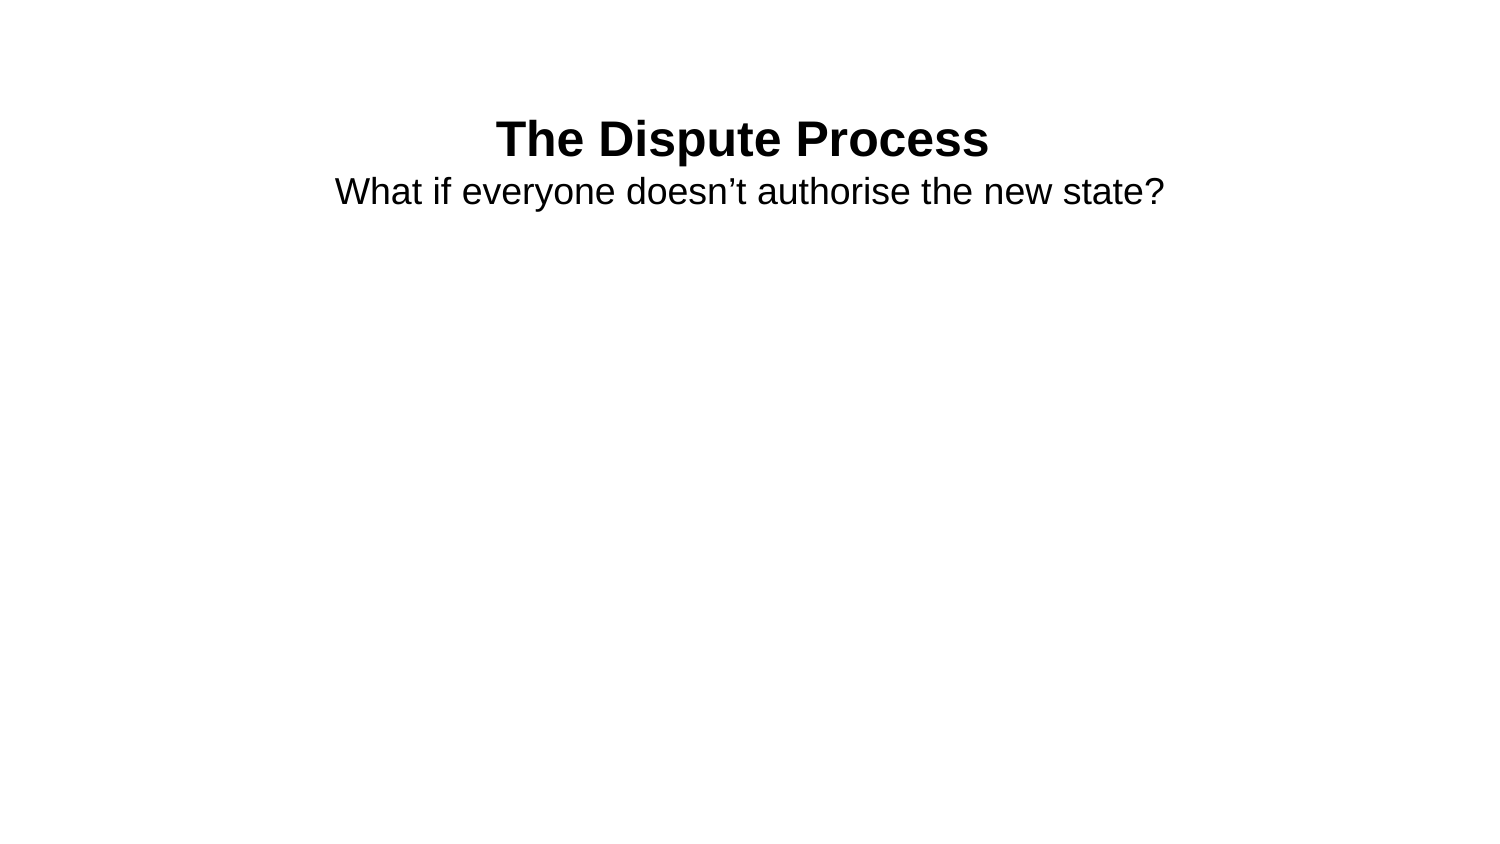

# The Dispute Process
What if everyone doesn’t authorise the new state?